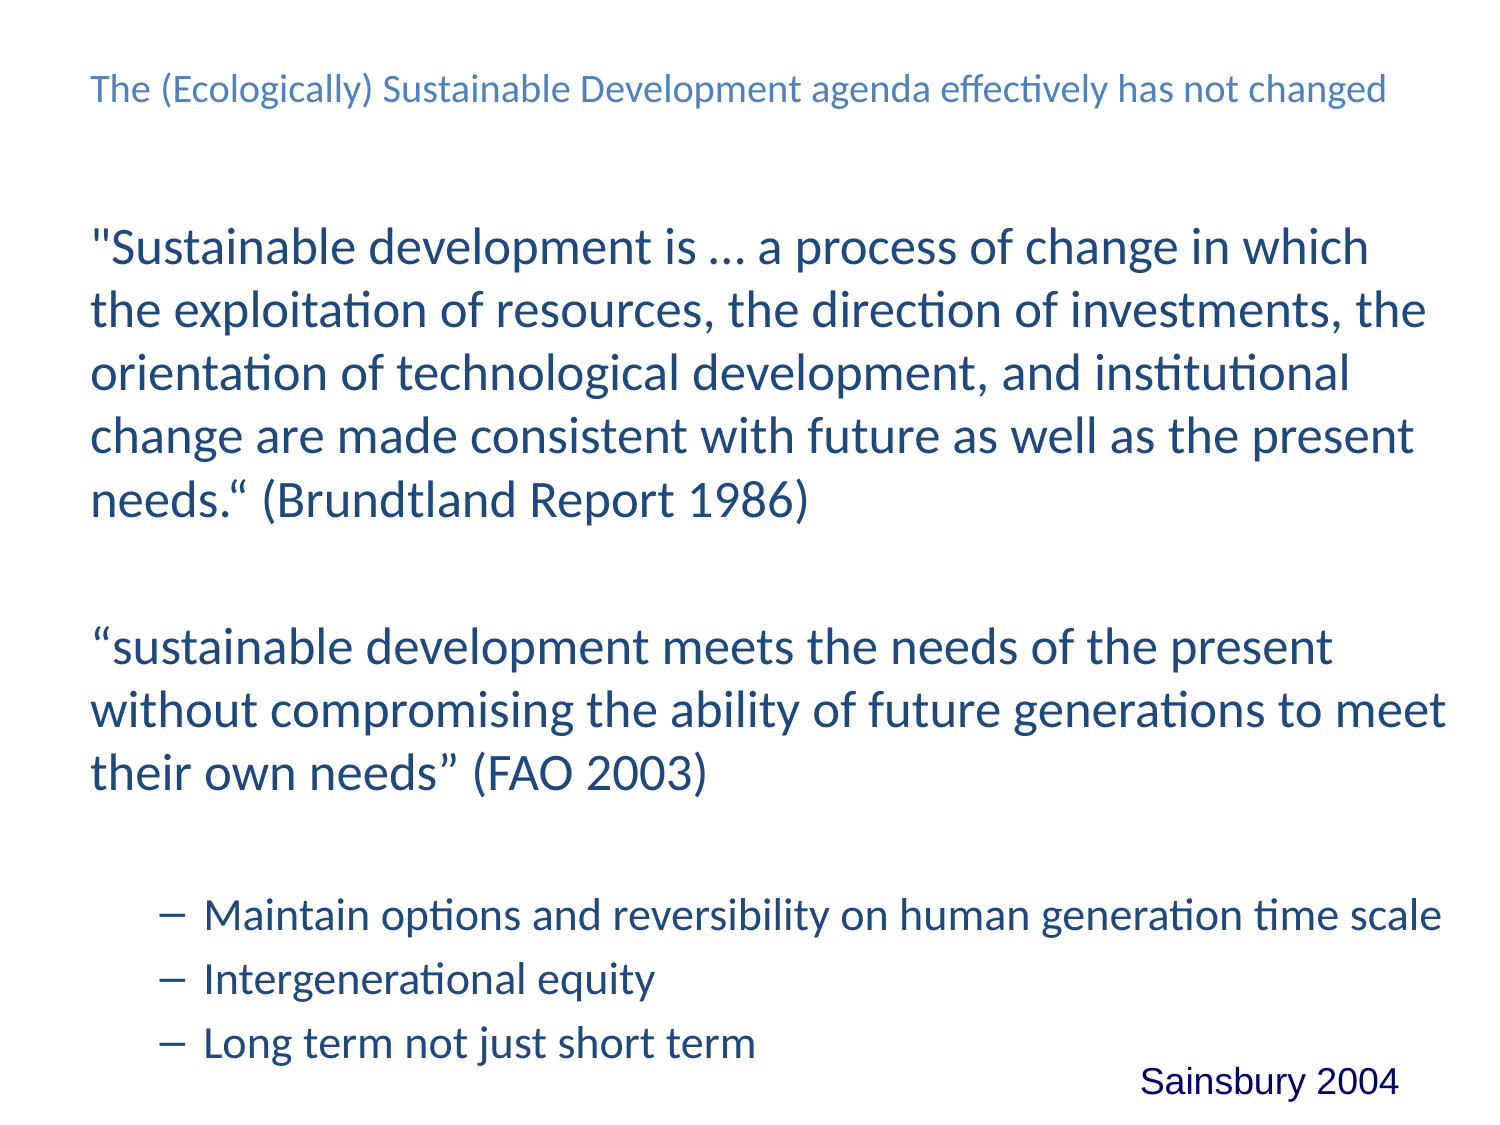

# The (Ecologically) Sustainable Development agenda effectively has not changed
"Sustainable development is … a process of change in which the exploitation of resources, the direction of investments, the orientation of technological development, and institutional change are made consistent with future as well as the present needs.“ (Brundtland Report 1986)

“sustainable development meets the needs of the present without compromising the ability of future generations to meet their own needs” (FAO 2003)

Maintain options and reversibility on human generation time scale
Intergenerational equity
Long term not just short term

Sainsbury 2004